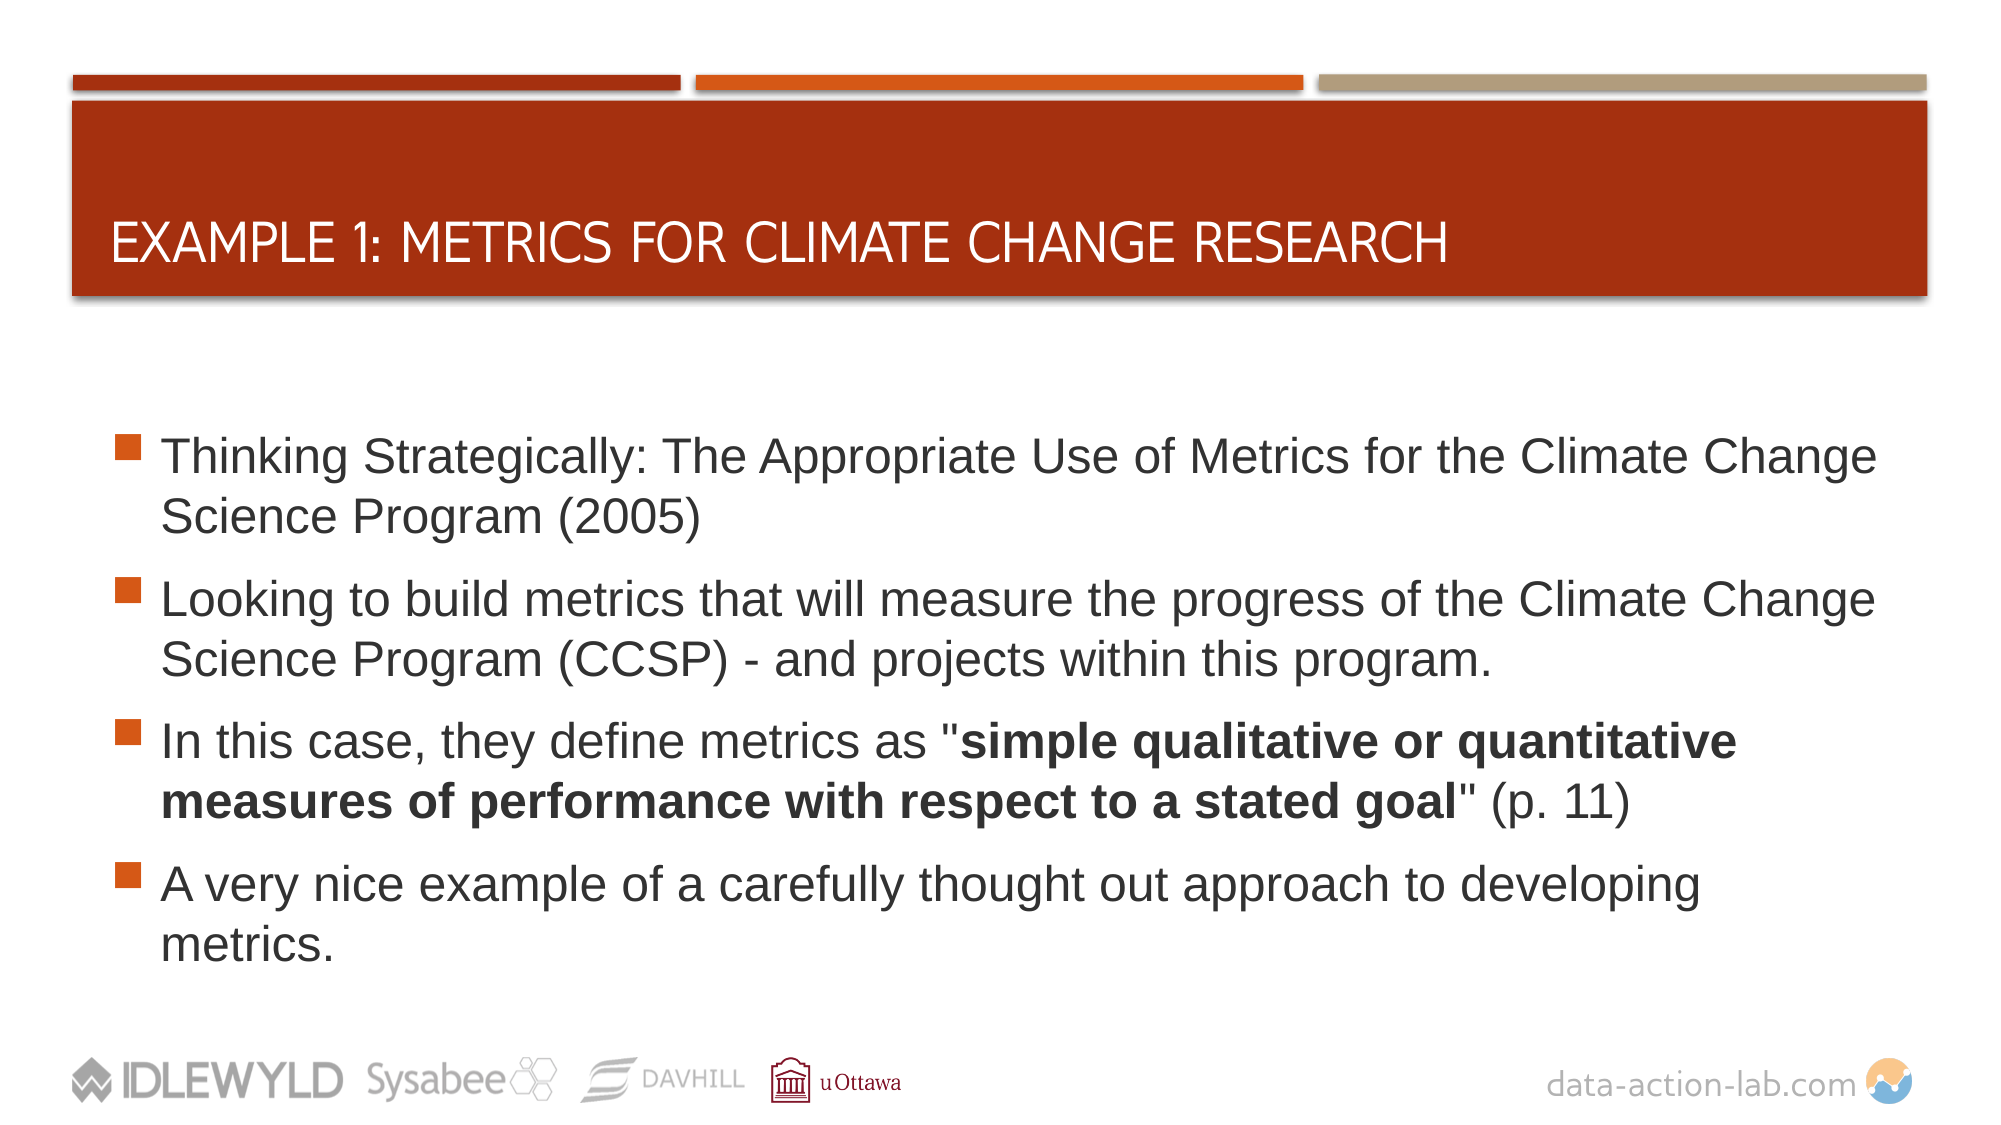

# Example 1: Metrics for Climate Change Research
Thinking Strategically: The Appropriate Use of Metrics for the Climate Change Science Program (2005)
Looking to build metrics that will measure the progress of the Climate Change Science Program (CCSP) - and projects within this program.
In this case, they define metrics as "simple qualitative or quantitative measures of performance with respect to a stated goal" (p. 11)
A very nice example of a carefully thought out approach to developing metrics.